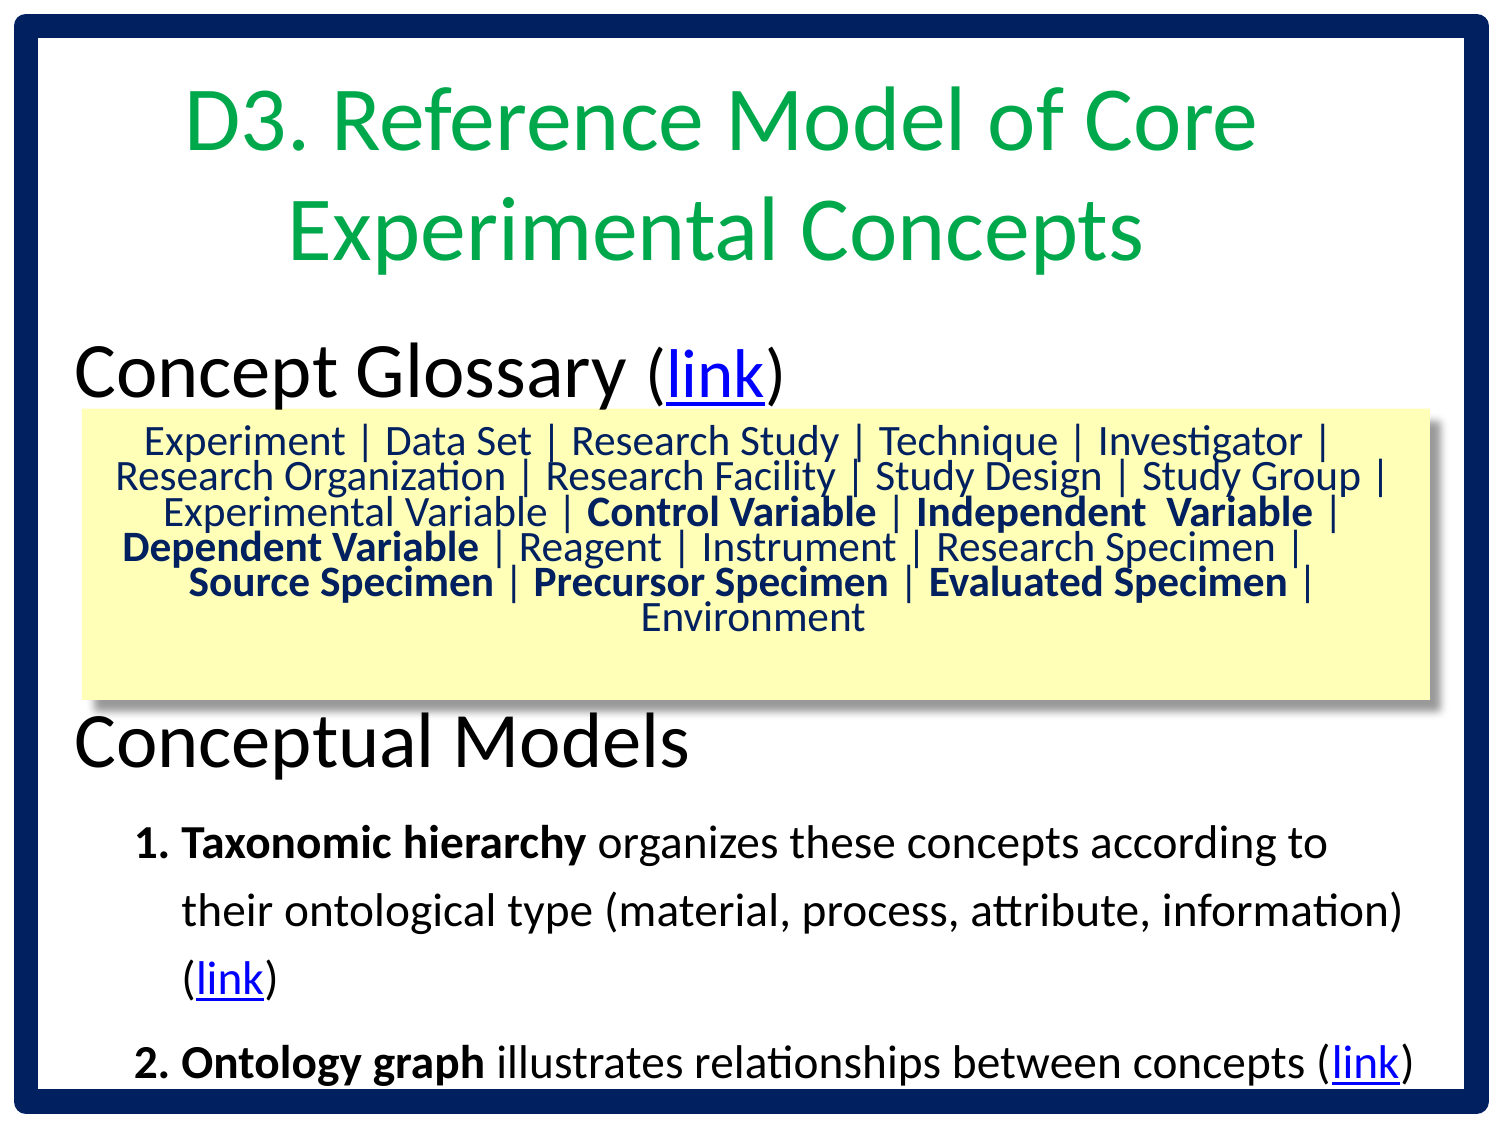

# D3. Reference Model of Core Experimental Concepts
Concept Glossary (link)
Experiment | Data Set | Research Study | Technique | Investigator |    Research Organization | Research Facility | Study Design | Study Group | Experimental Variable | Control Variable | Independent  Variable | Dependent Variable | Reagent | Instrument | Research Specimen |         Source Specimen | Precursor Specimen | Evaluated Specimen | Environment
Conceptual Models
Taxonomic hierarchy organizes these concepts according to their ontological type (material, process, attribute, information) (link)
Ontology graph illustrates relationships between concepts (link)